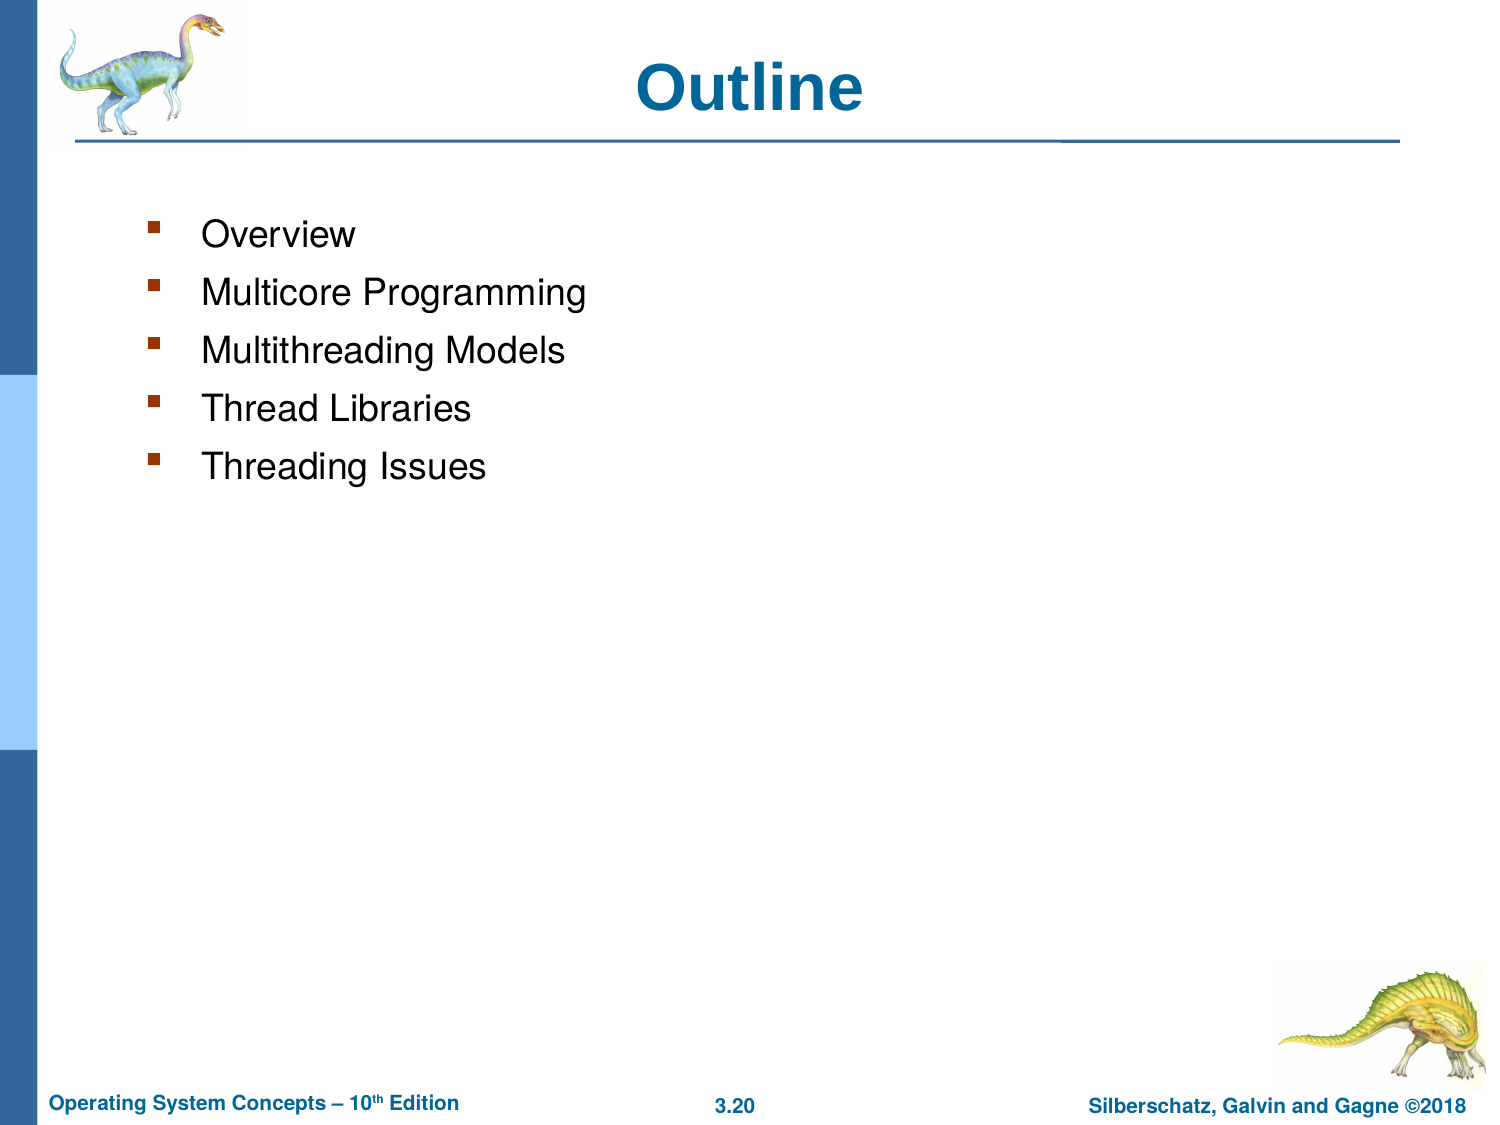

# Outline
Overview
Multicore Programming
Multithreading Models
Thread Libraries
Threading Issues